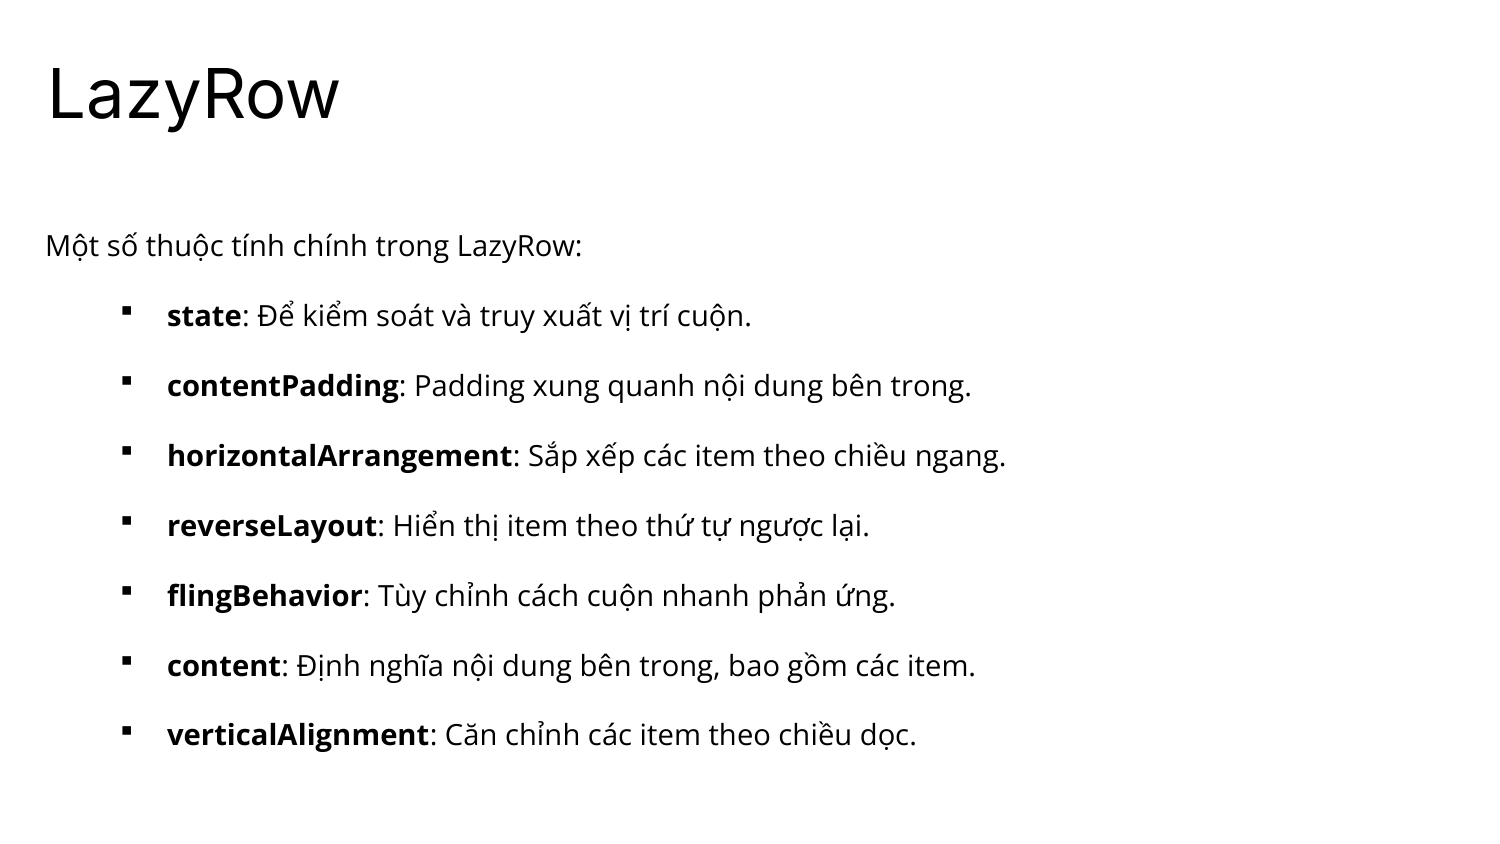

# LazyRow
Một số thuộc tính chính trong LazyRow:
state: Để kiểm soát và truy xuất vị trí cuộn.
contentPadding: Padding xung quanh nội dung bên trong.
horizontalArrangement: Sắp xếp các item theo chiều ngang.
reverseLayout: Hiển thị item theo thứ tự ngược lại.
flingBehavior: Tùy chỉnh cách cuộn nhanh phản ứng.
content: Định nghĩa nội dung bên trong, bao gồm các item.
verticalAlignment: Căn chỉnh các item theo chiều dọc.